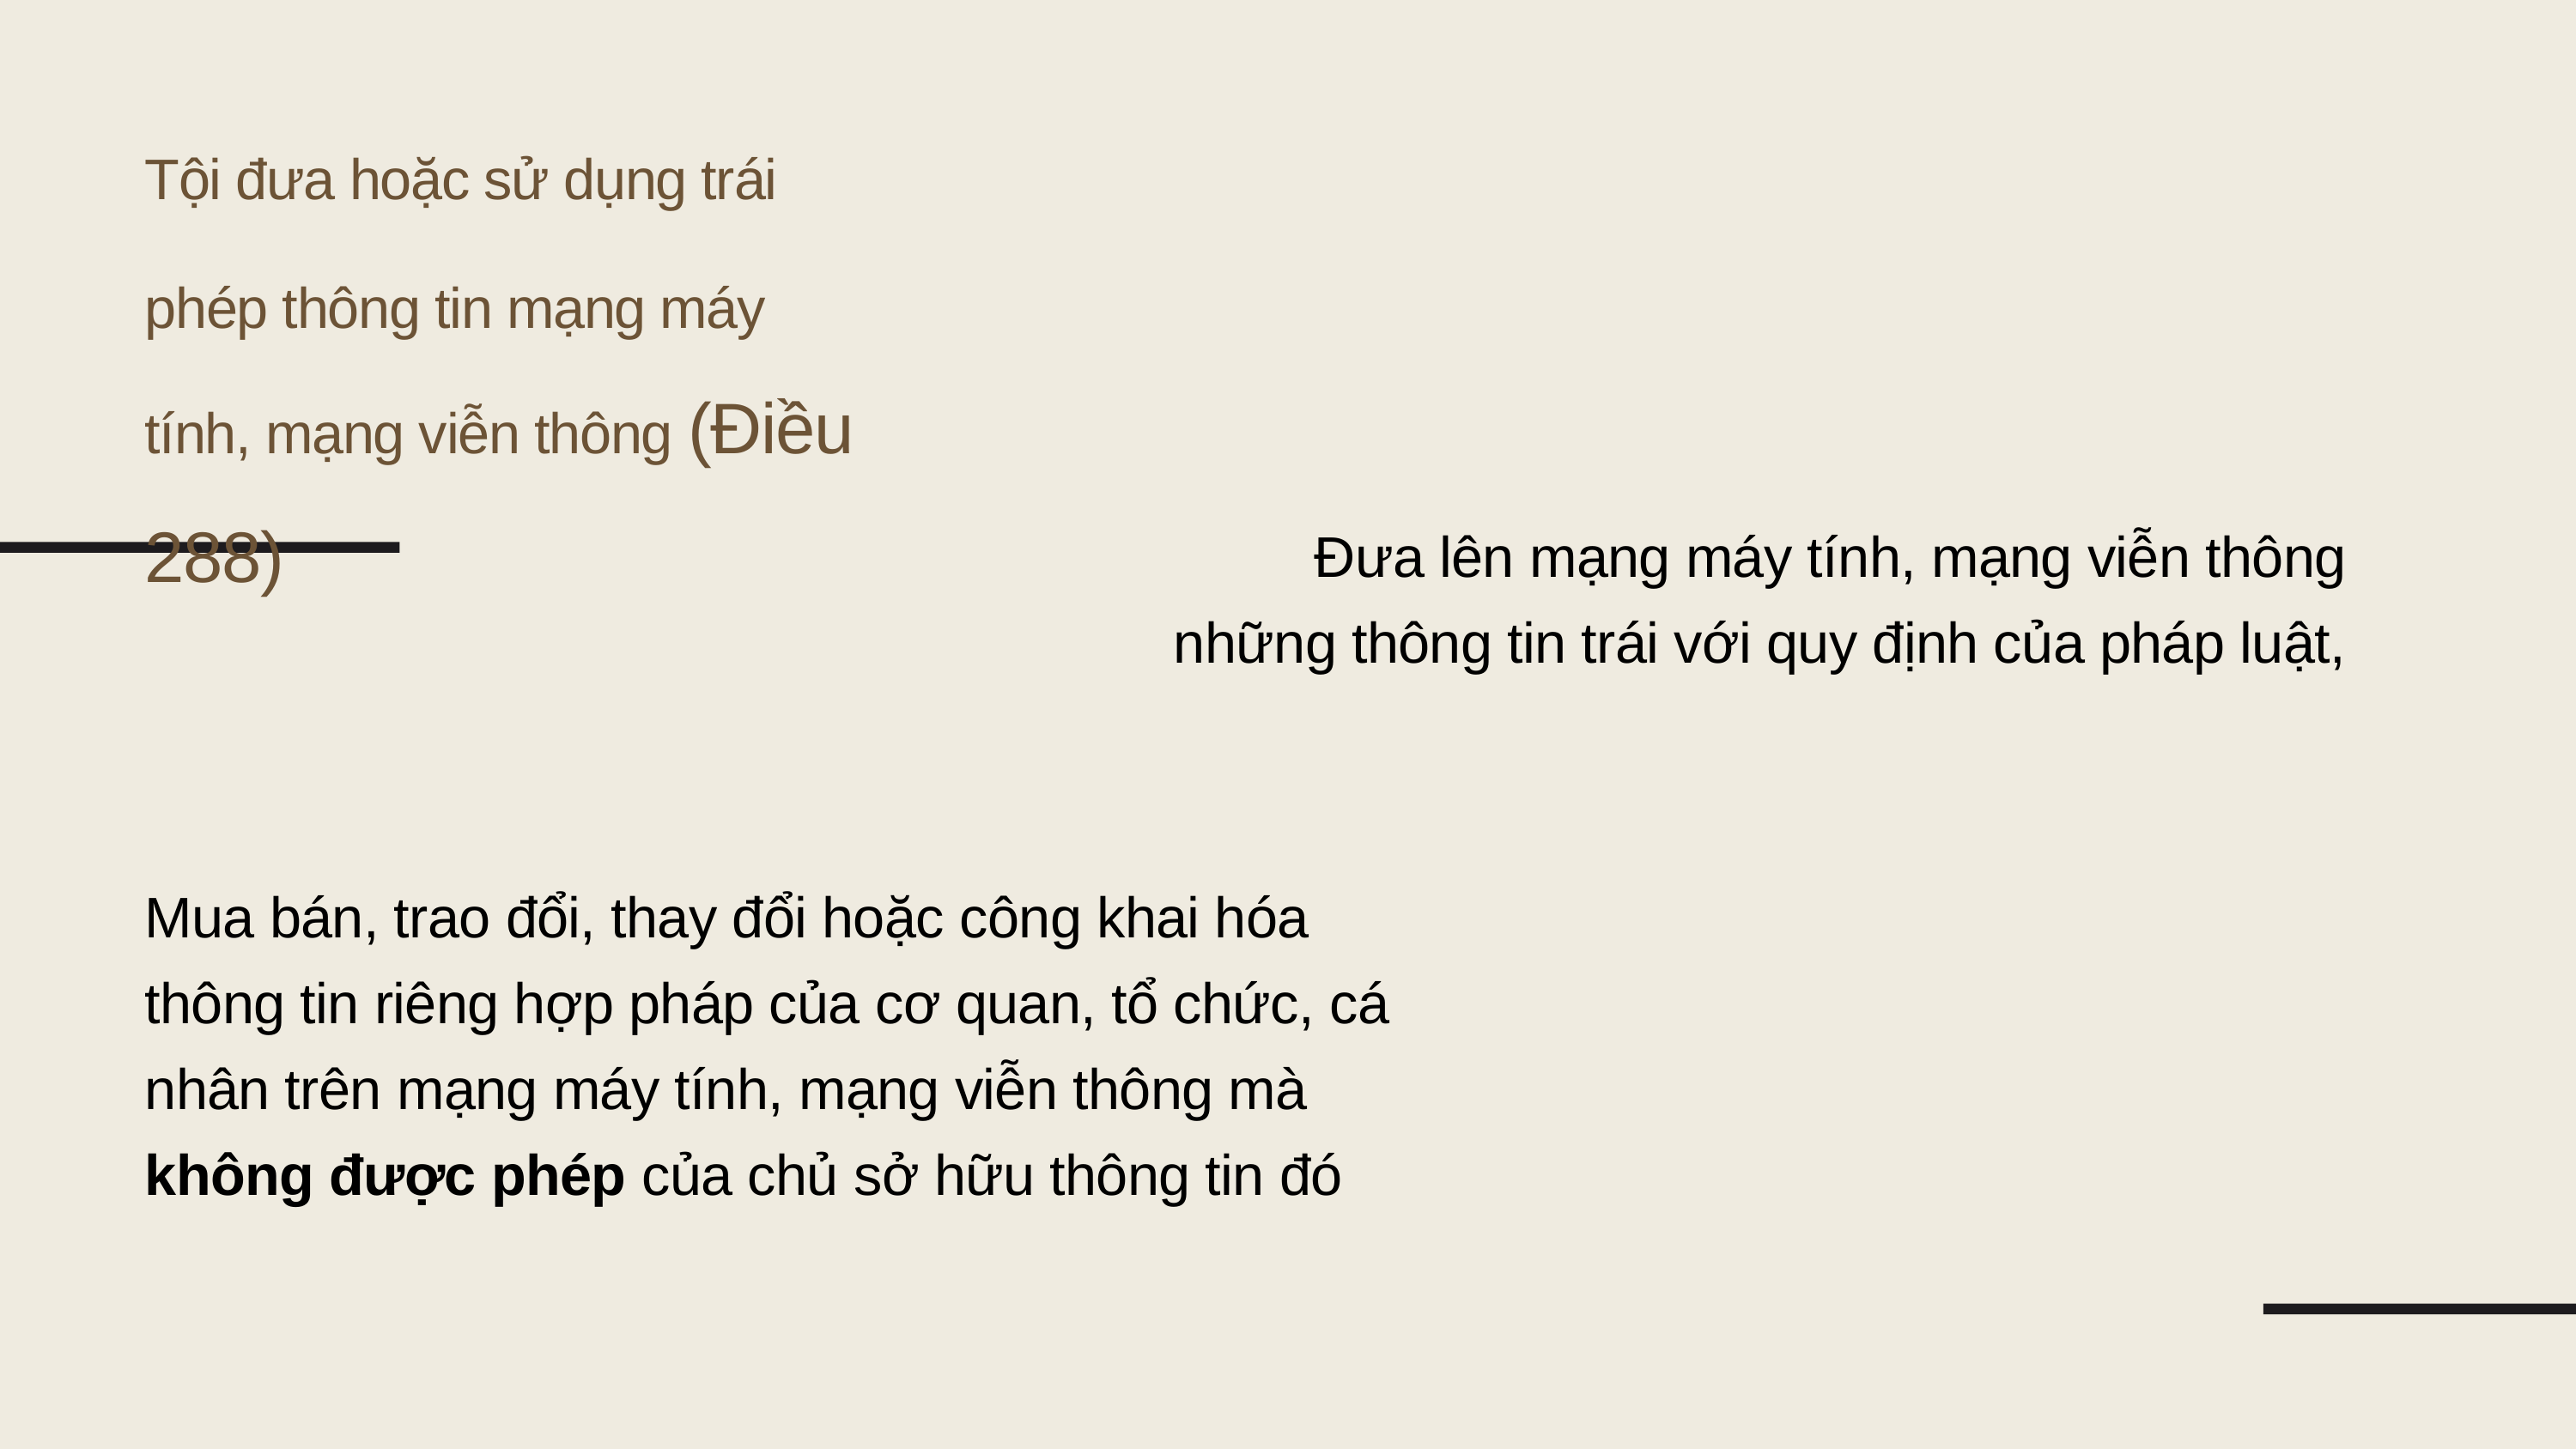

Tội đưa hoặc sử dụng trái phép thông tin mạng máy tính, mạng viễn thông (Điều 288)
Đưa lên mạng máy tính, mạng viễn thông những thông tin trái với quy định của pháp luật,

Mua bán, trao đổi, thay đổi hoặc công khai hóa thông tin riêng hợp pháp của cơ quan, tổ chức, cá nhân trên mạng máy tính, mạng viễn thông mà không được phép của chủ sở hữu thông tin đó

Bị phạt tiền từ 30.000.000 đồng đến 200.000.000 đồng, phạt cải tạo không giam giữ đến 03 năm

Bị phạt tù từ 06 tháng
03 năm